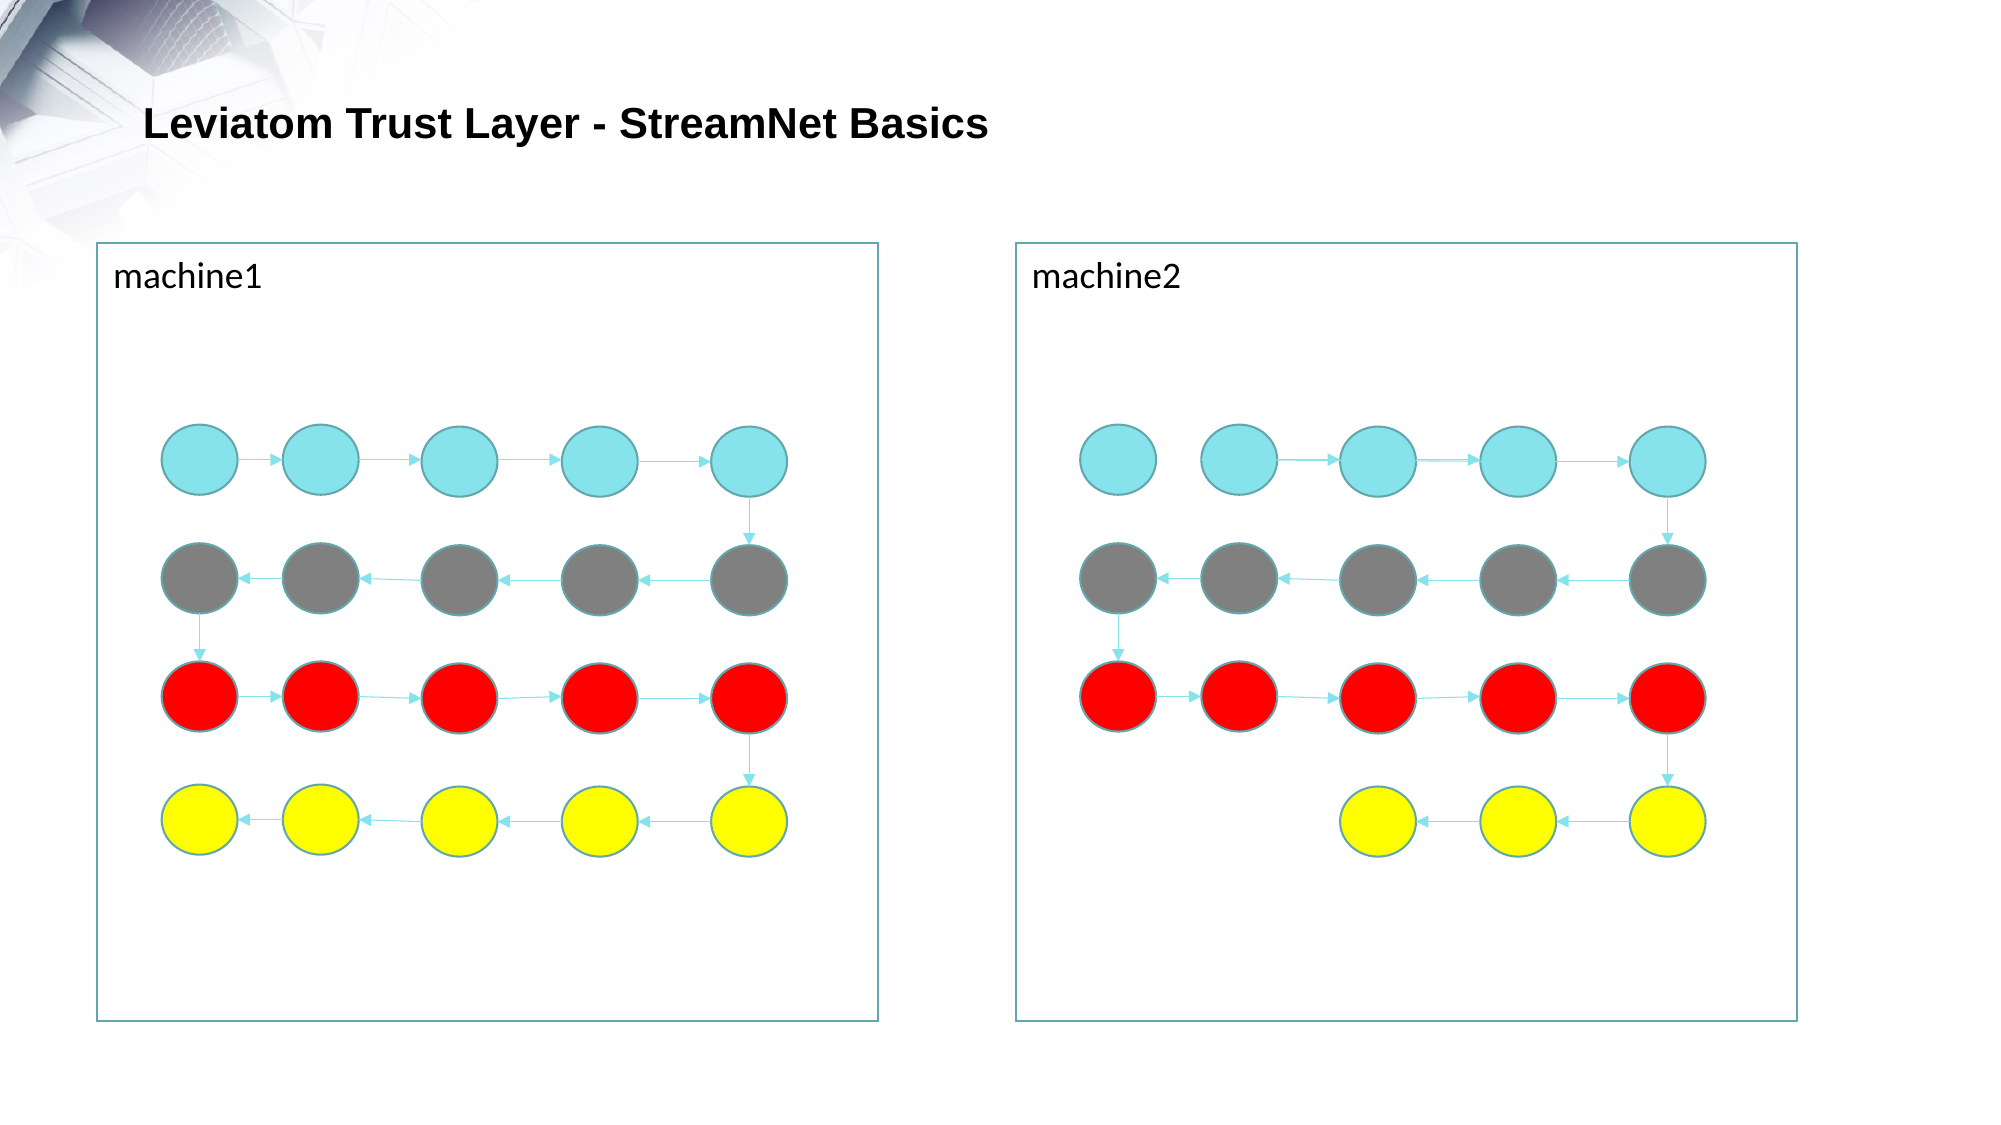

Leviatom Trust Layer - StreamNet Basics

machine1

machine2